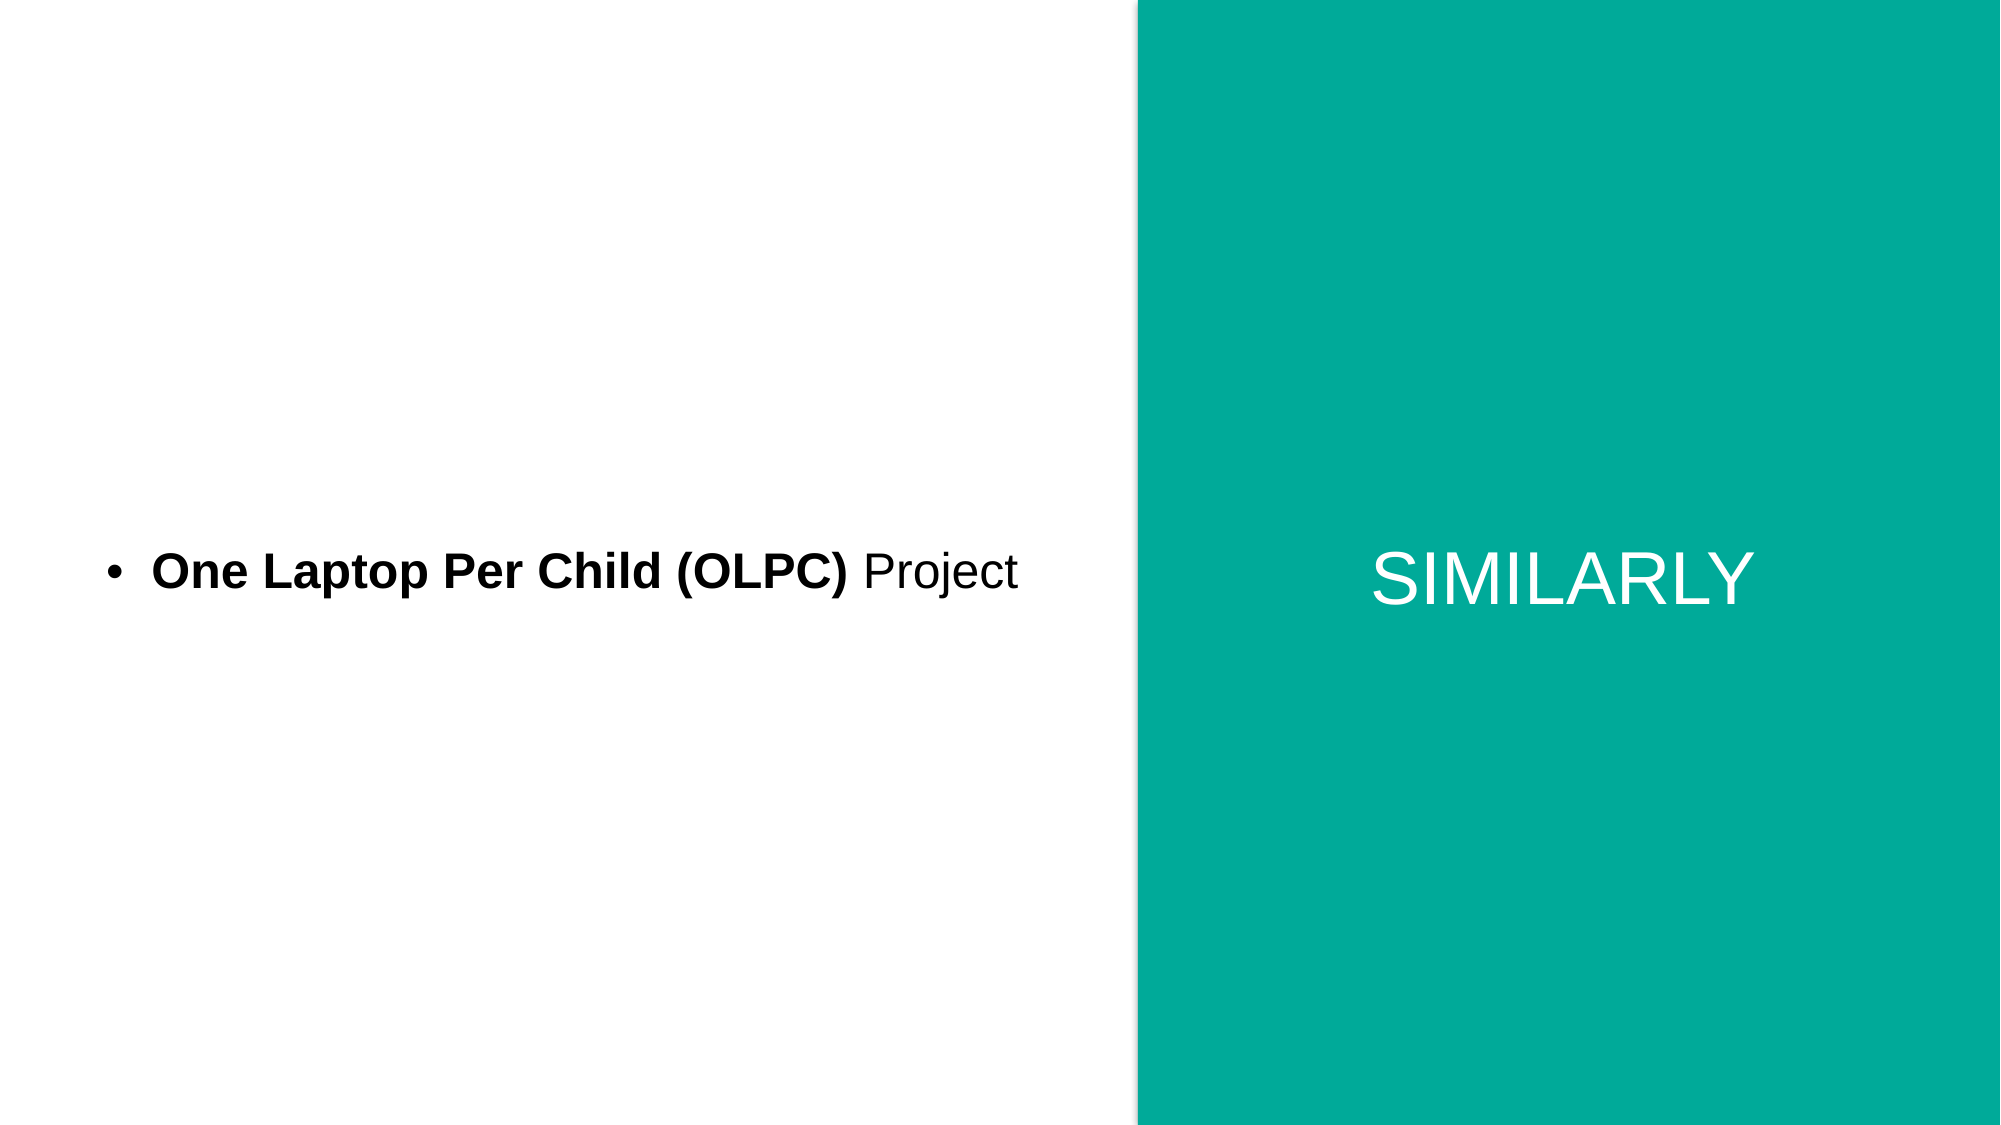

SIMILARLY
•  One Laptop Per Child (OLPC) Project